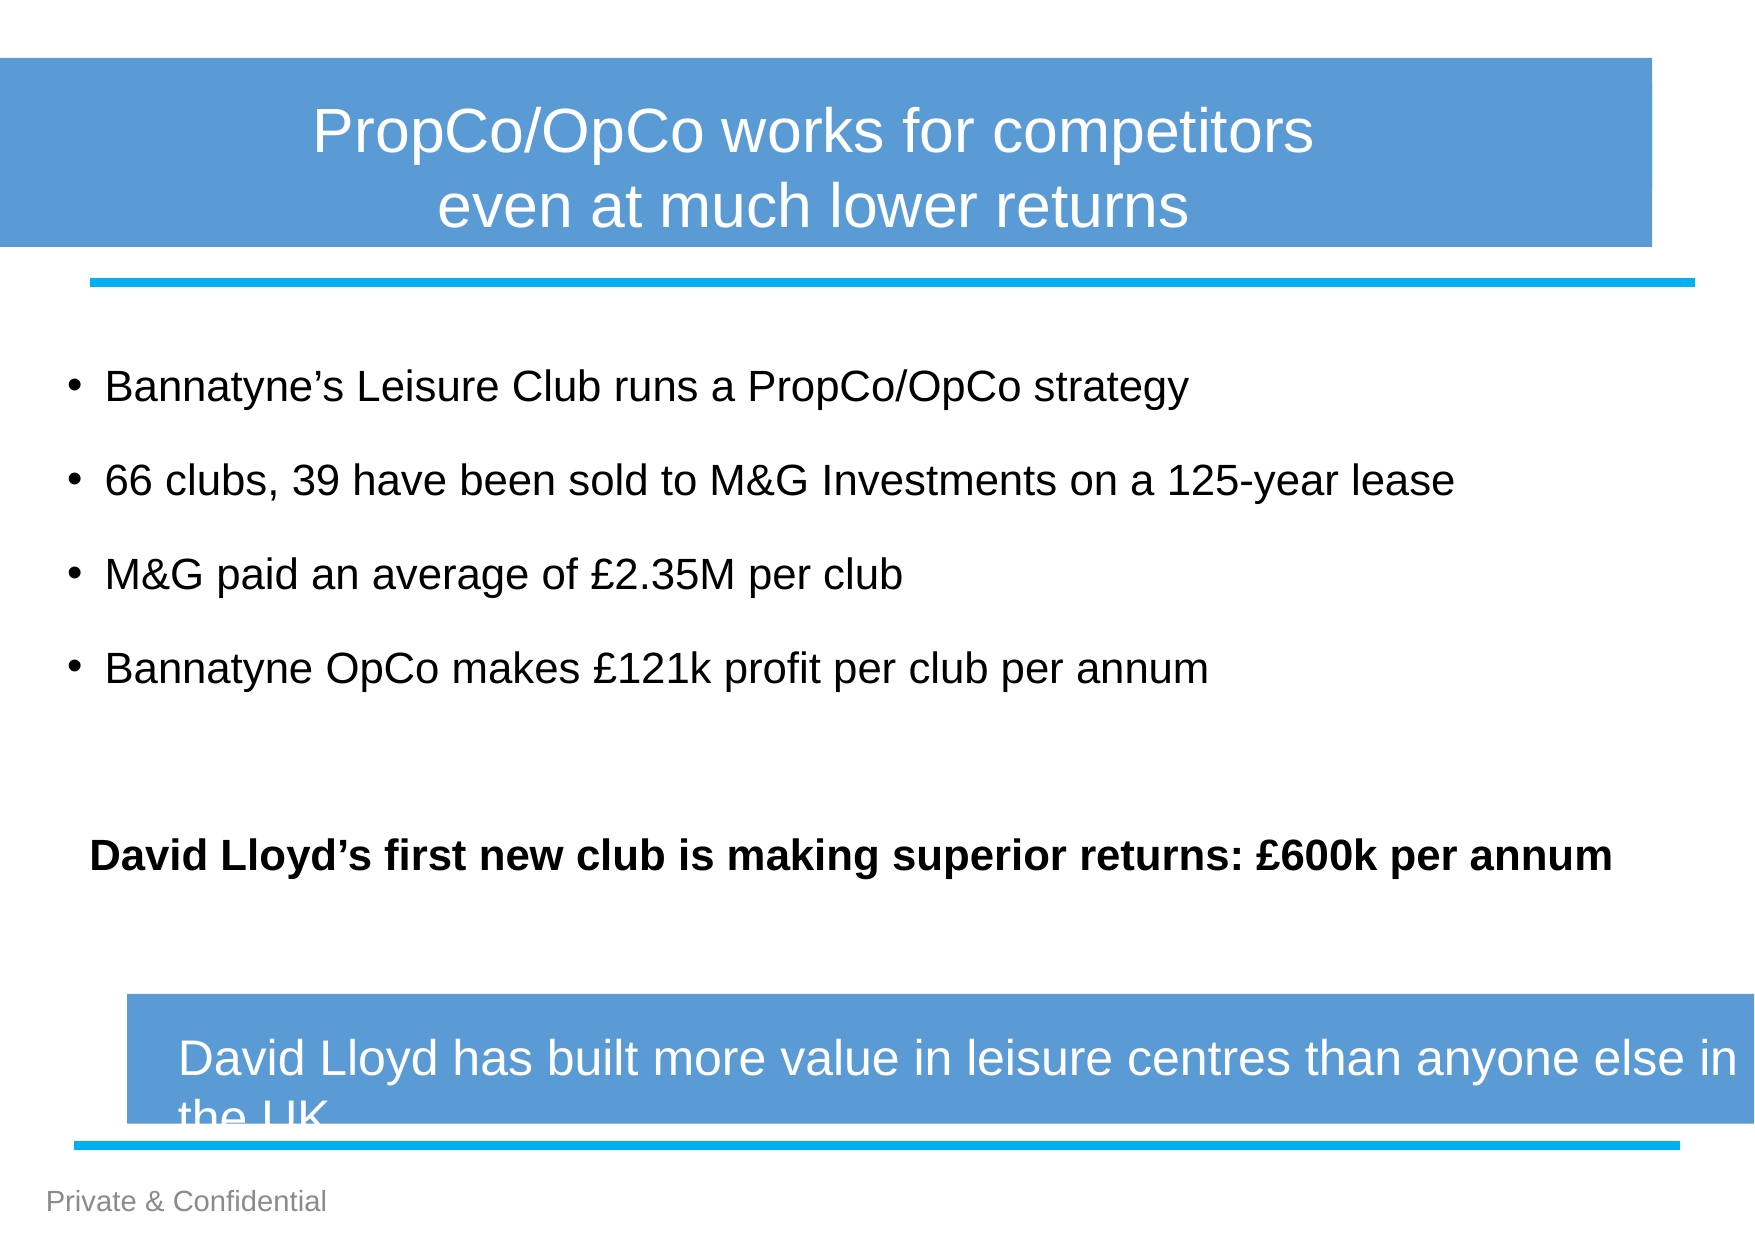

PropCo/OpCo works for competitors
even at much lower returns

Bannatyne’s Leisure Club runs a PropCo/OpCo strategy
66 clubs, 39 have been sold to M&G Investments on a 125-year lease
M&G paid an average of £2.35M per club
Bannatyne OpCo makes £121k profit per club per annum

David Lloyd’s first new club is making superior returns: £600k per annum

David Lloyd has built more value in leisure centres than anyone else in the UK

Private & Confidential